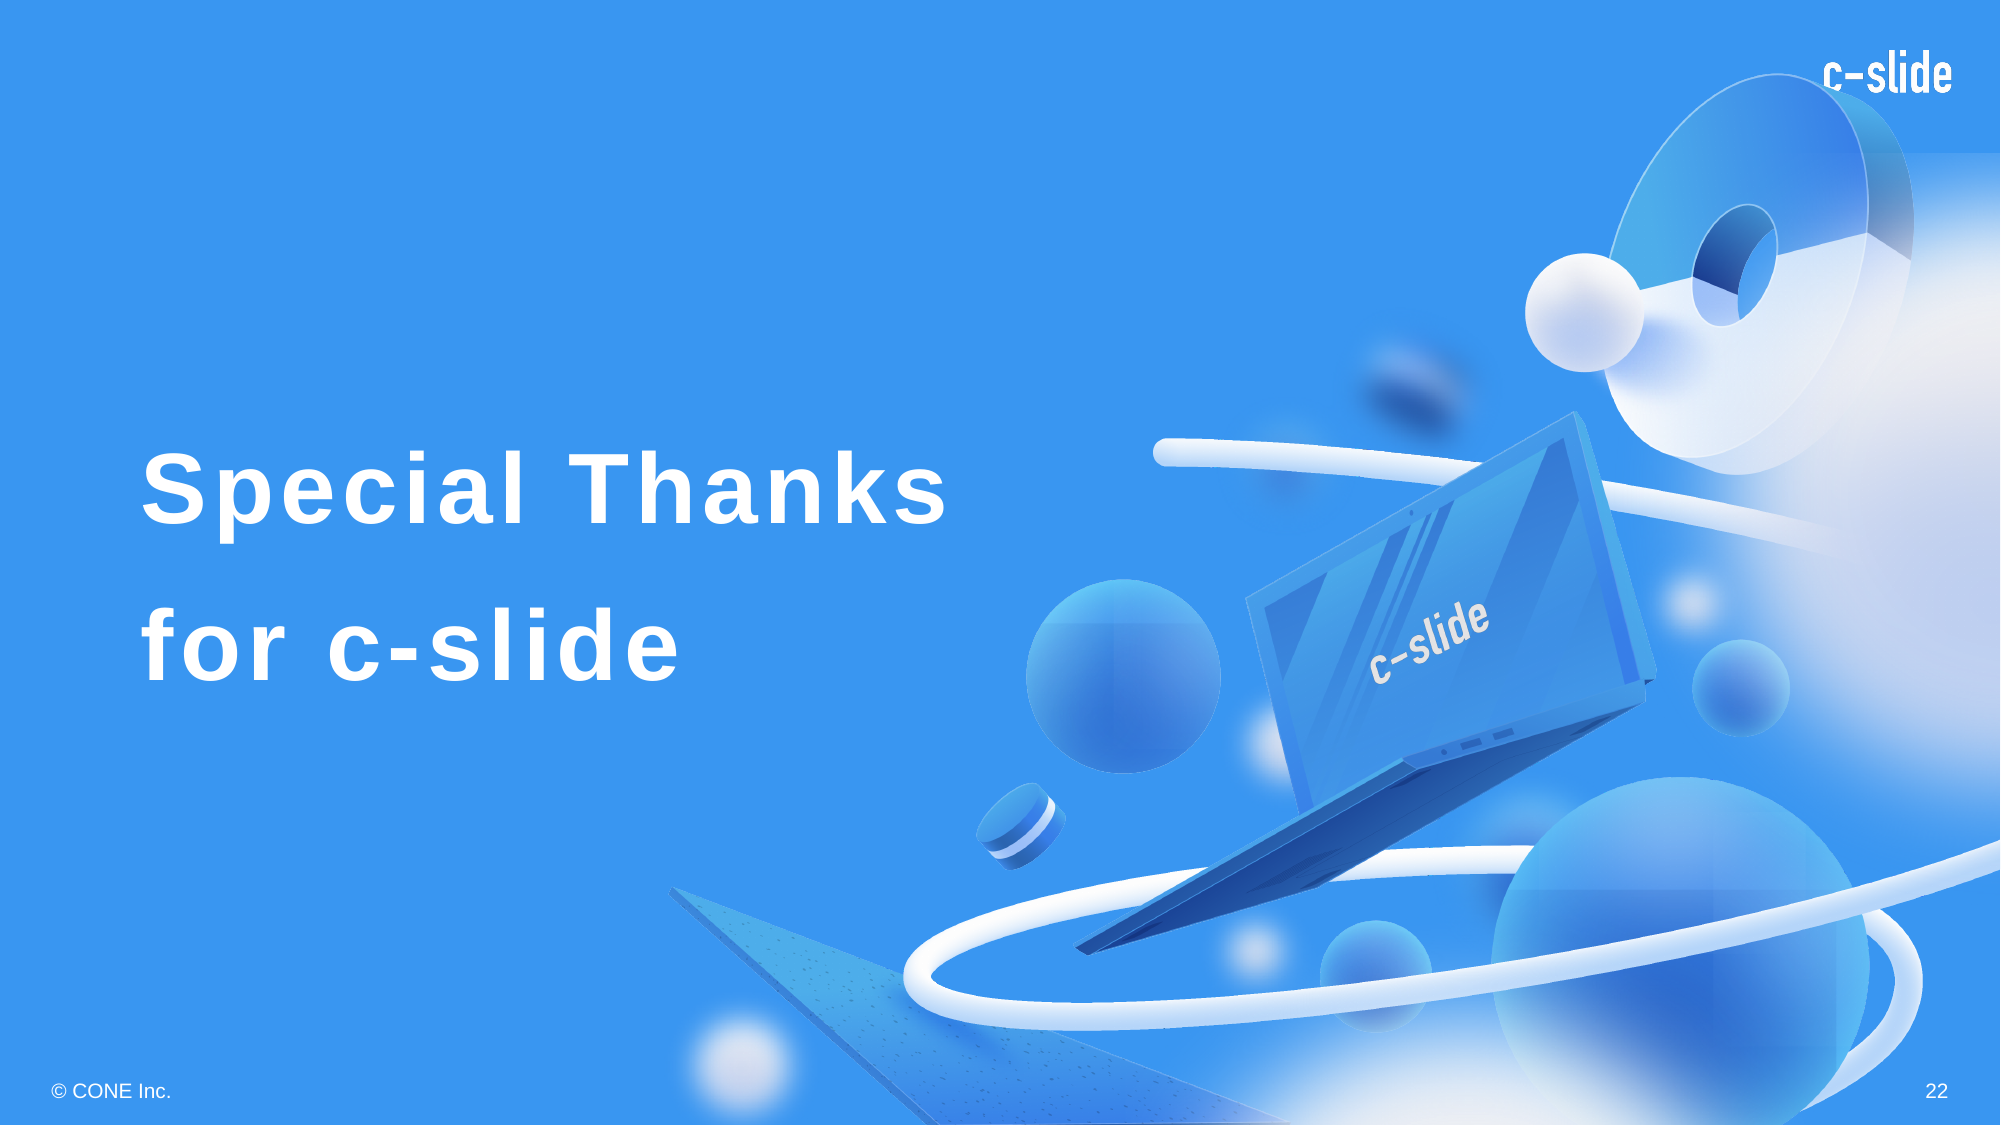

Special Thanks
for c-slide
© CONE Inc.
22